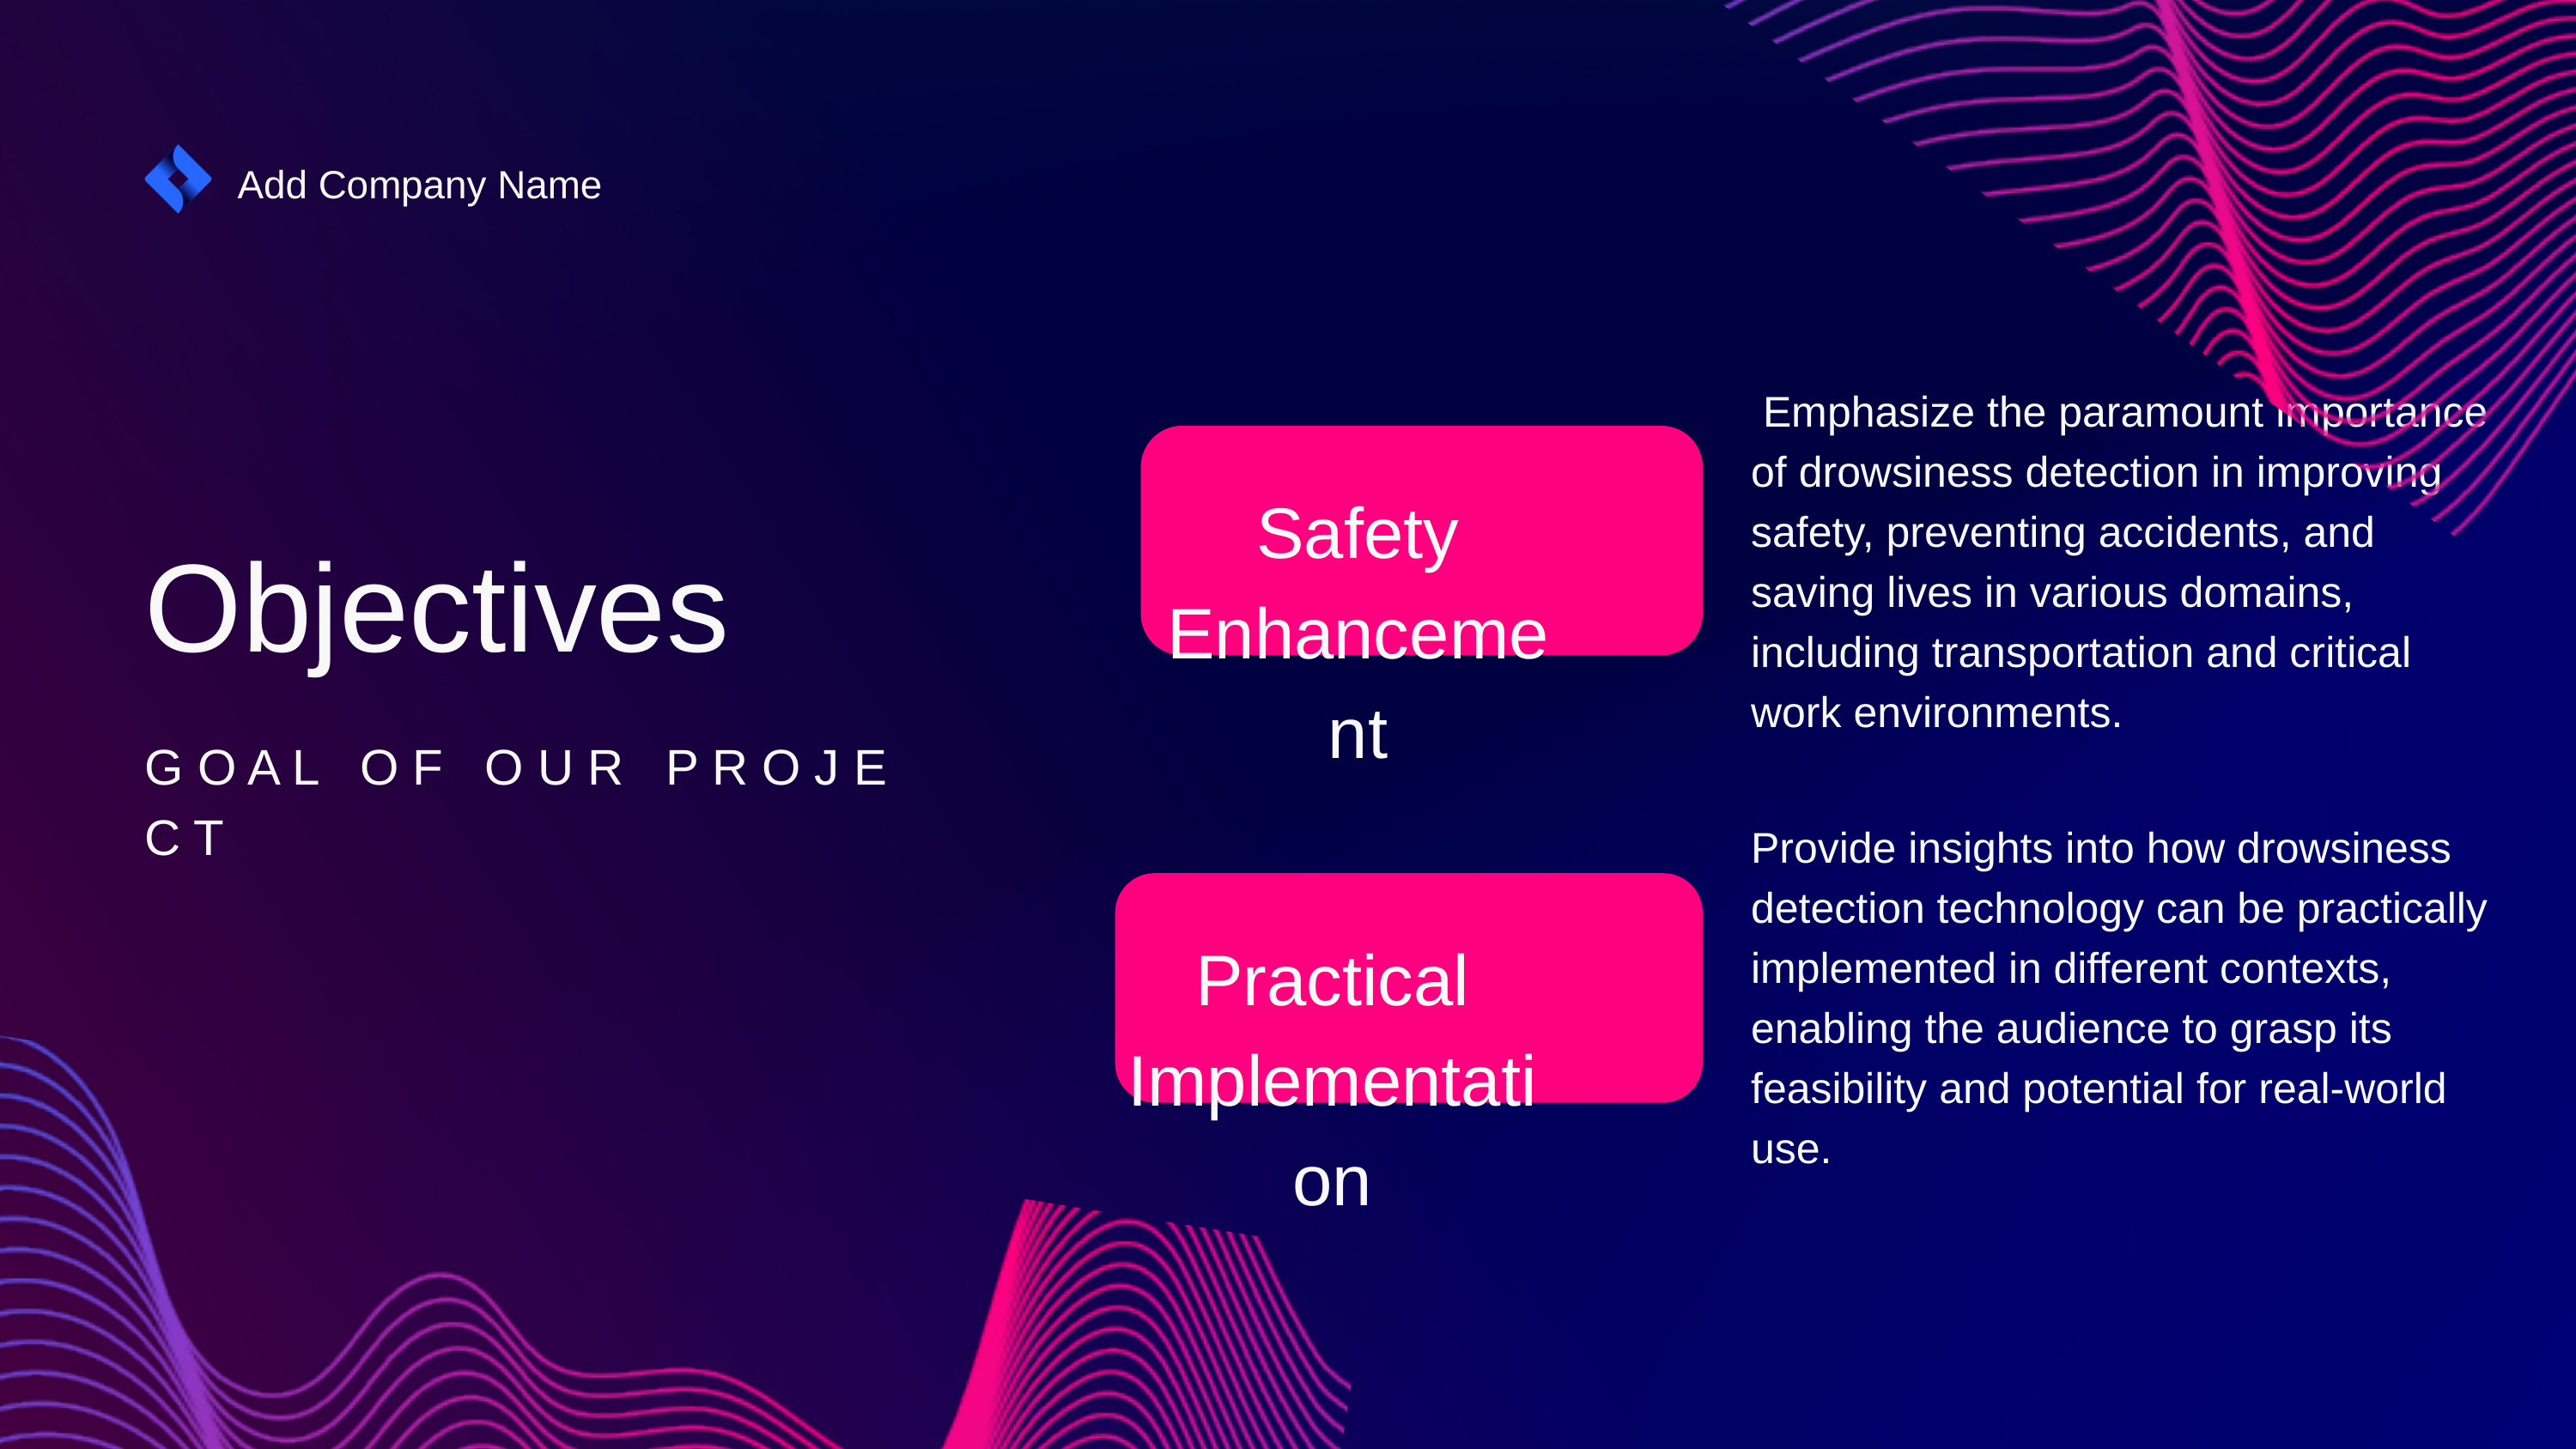

Add Company Name
 Emphasize the paramount importance of drowsiness detection in improving safety, preventing accidents, and saving lives in various domains, including transportation and critical work environments.

Safety Enhancement
Objectives
G O A L   O F   O U R   P R O J E C T
Provide insights into how drowsiness detection technology can be practically implemented in different contexts, enabling the audience to grasp its feasibility and potential for real-world use.

Practical Implementation